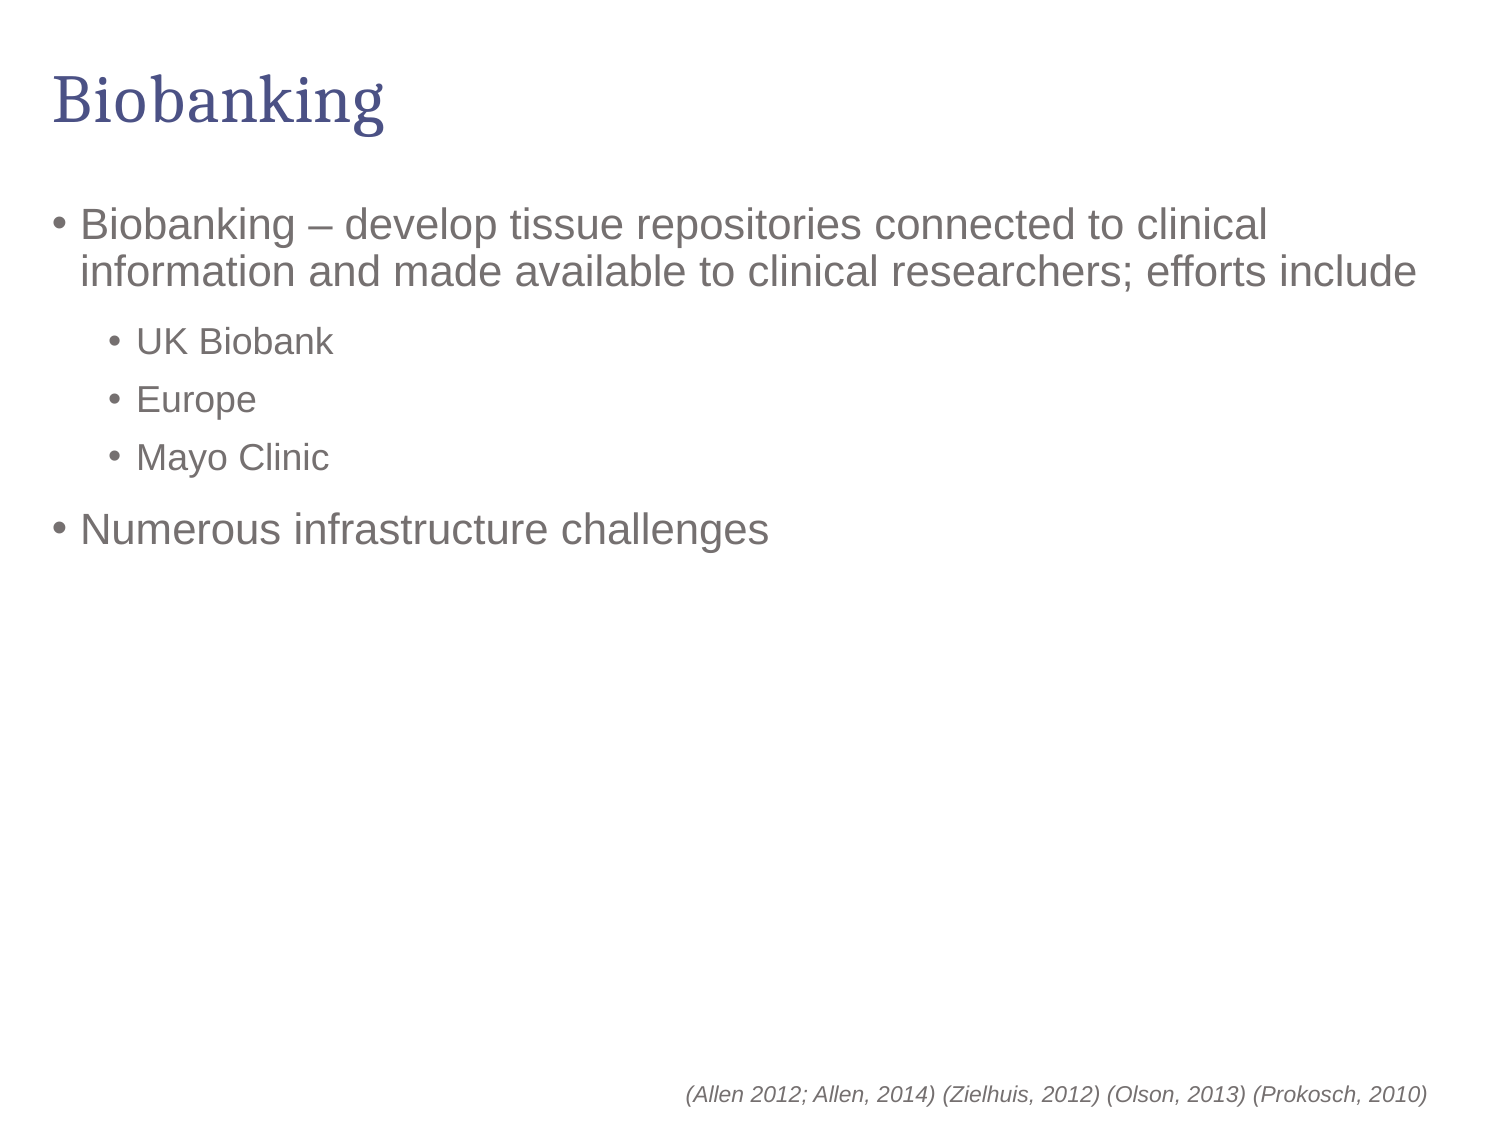

# Biobanking
Biobanking – develop tissue repositories connected to clinical information and made available to clinical researchers; efforts include
UK Biobank
Europe
Mayo Clinic
Numerous infrastructure challenges
(Allen 2012; Allen, 2014) (Zielhuis, 2012) (Olson, 2013) (Prokosch, 2010)